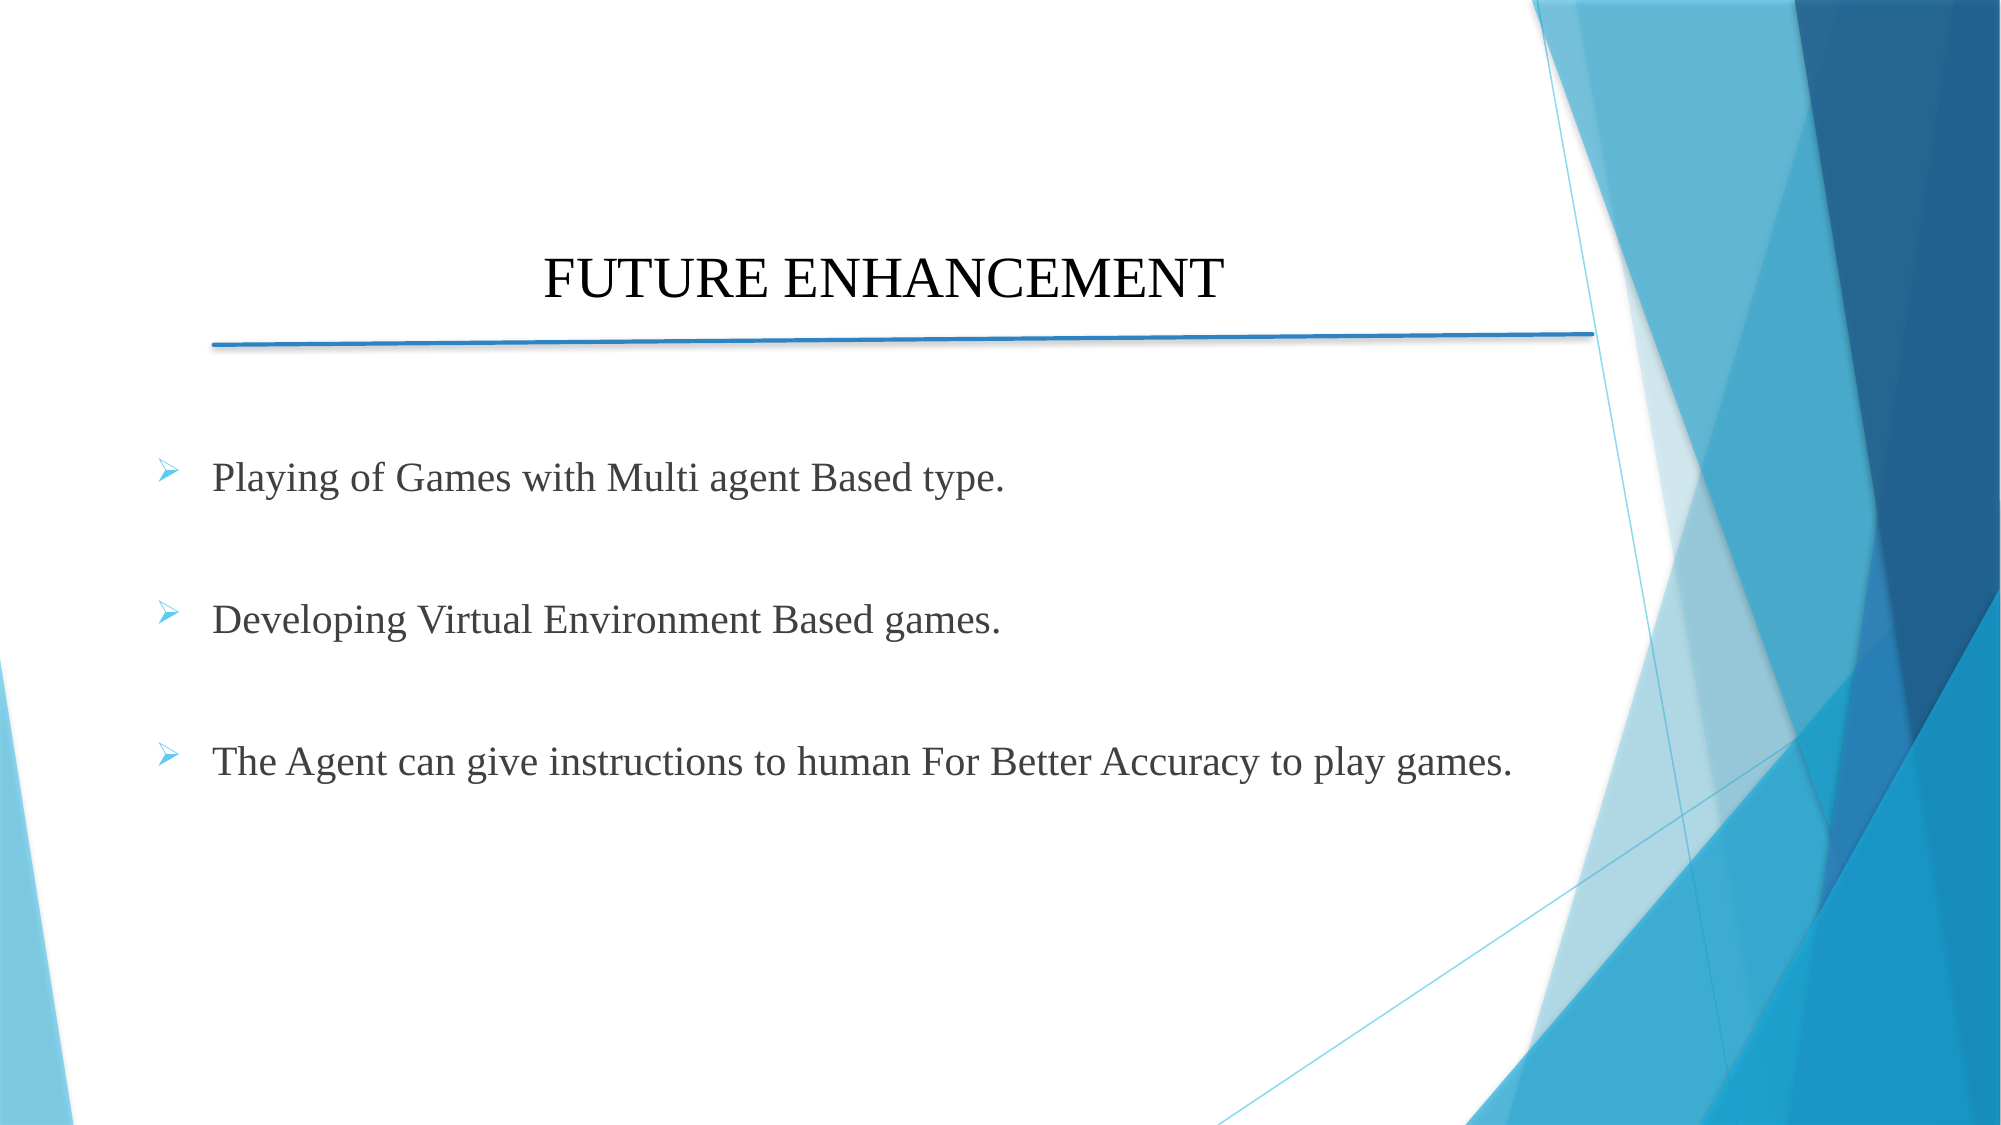

# FUTURE ENHANCEMENT
Playing of Games with Multi agent Based type.

Developing Virtual Environment Based games.

The Agent can give instructions to human For Better Accuracy to play games.